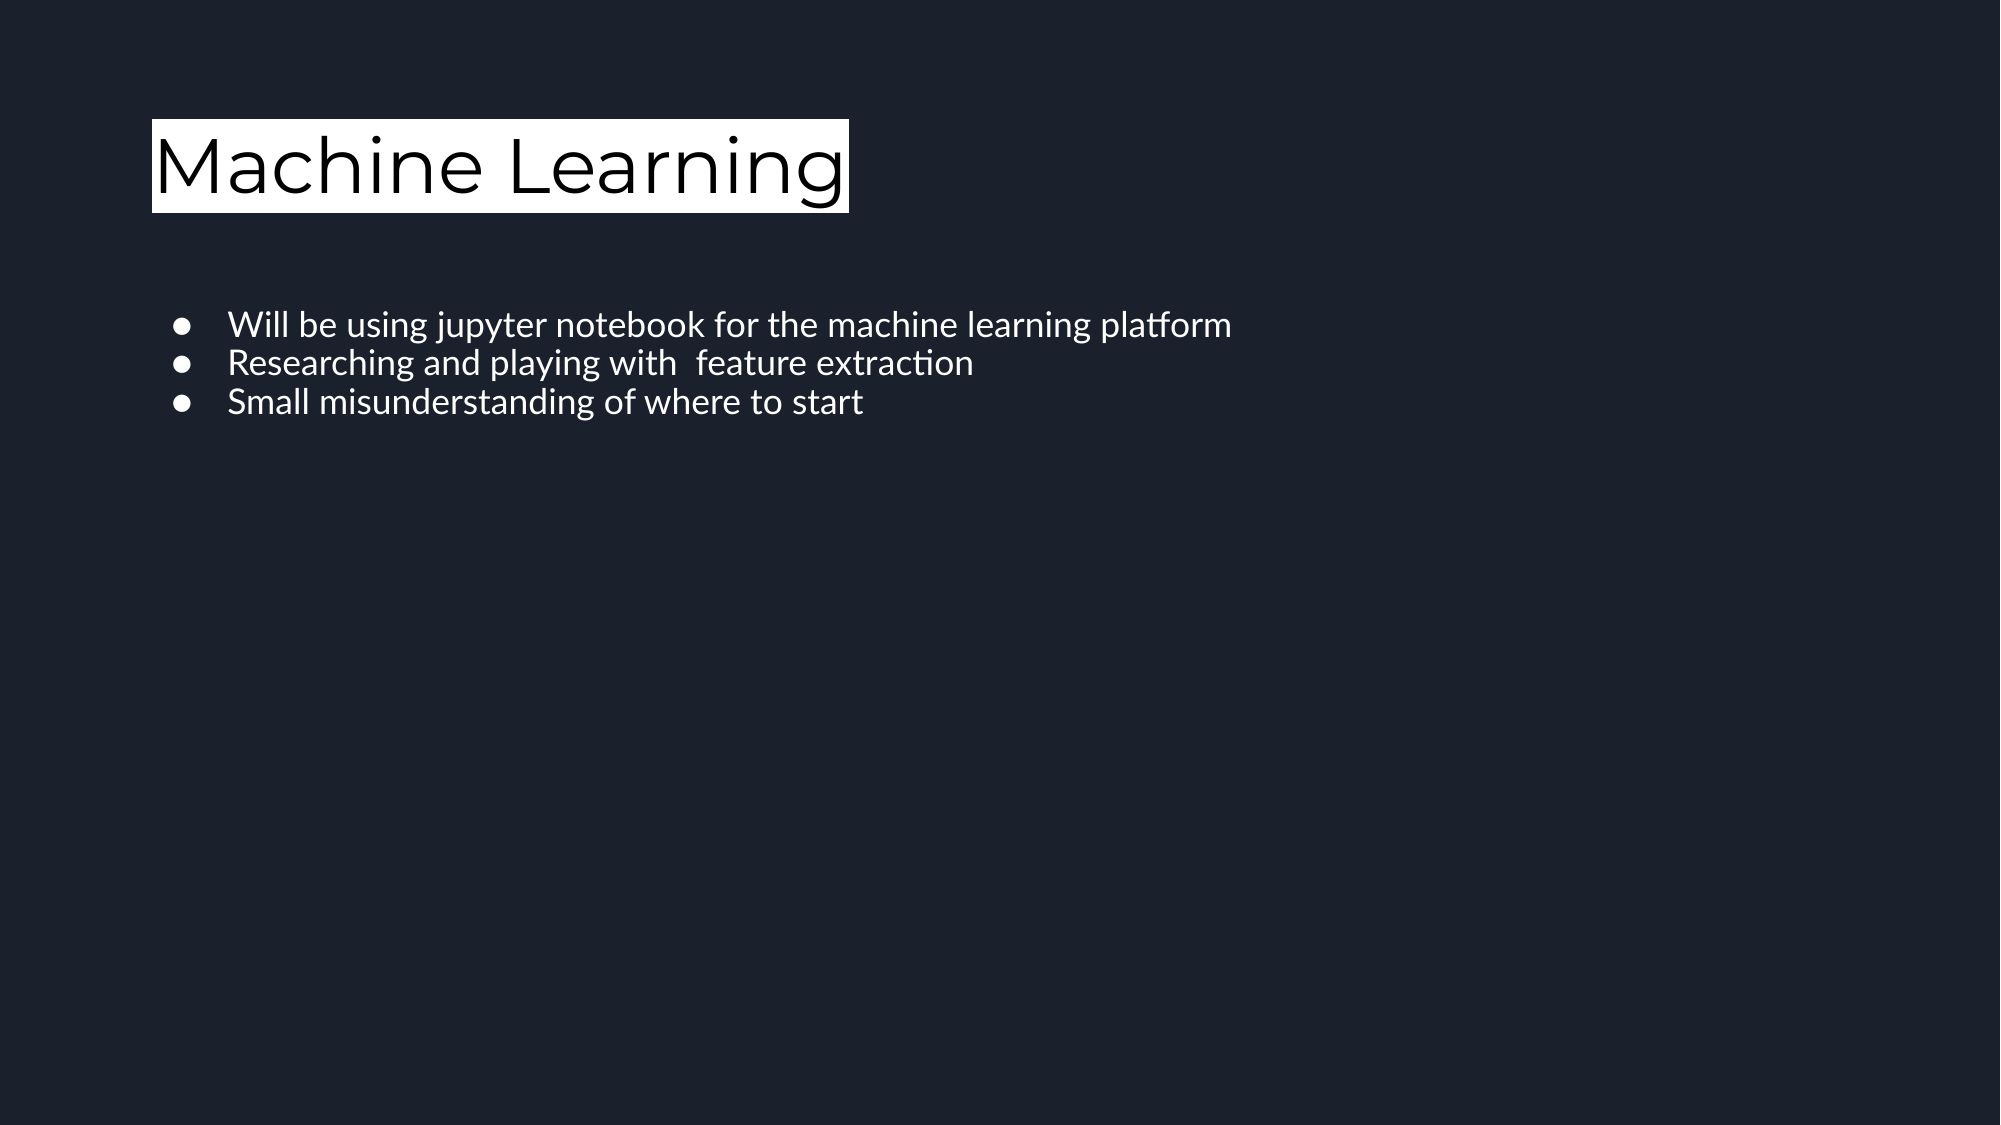

# Machine Learning
Will be using jupyter notebook for the machine learning platform
Researching and playing with  feature extraction
Small misunderstanding of where to start